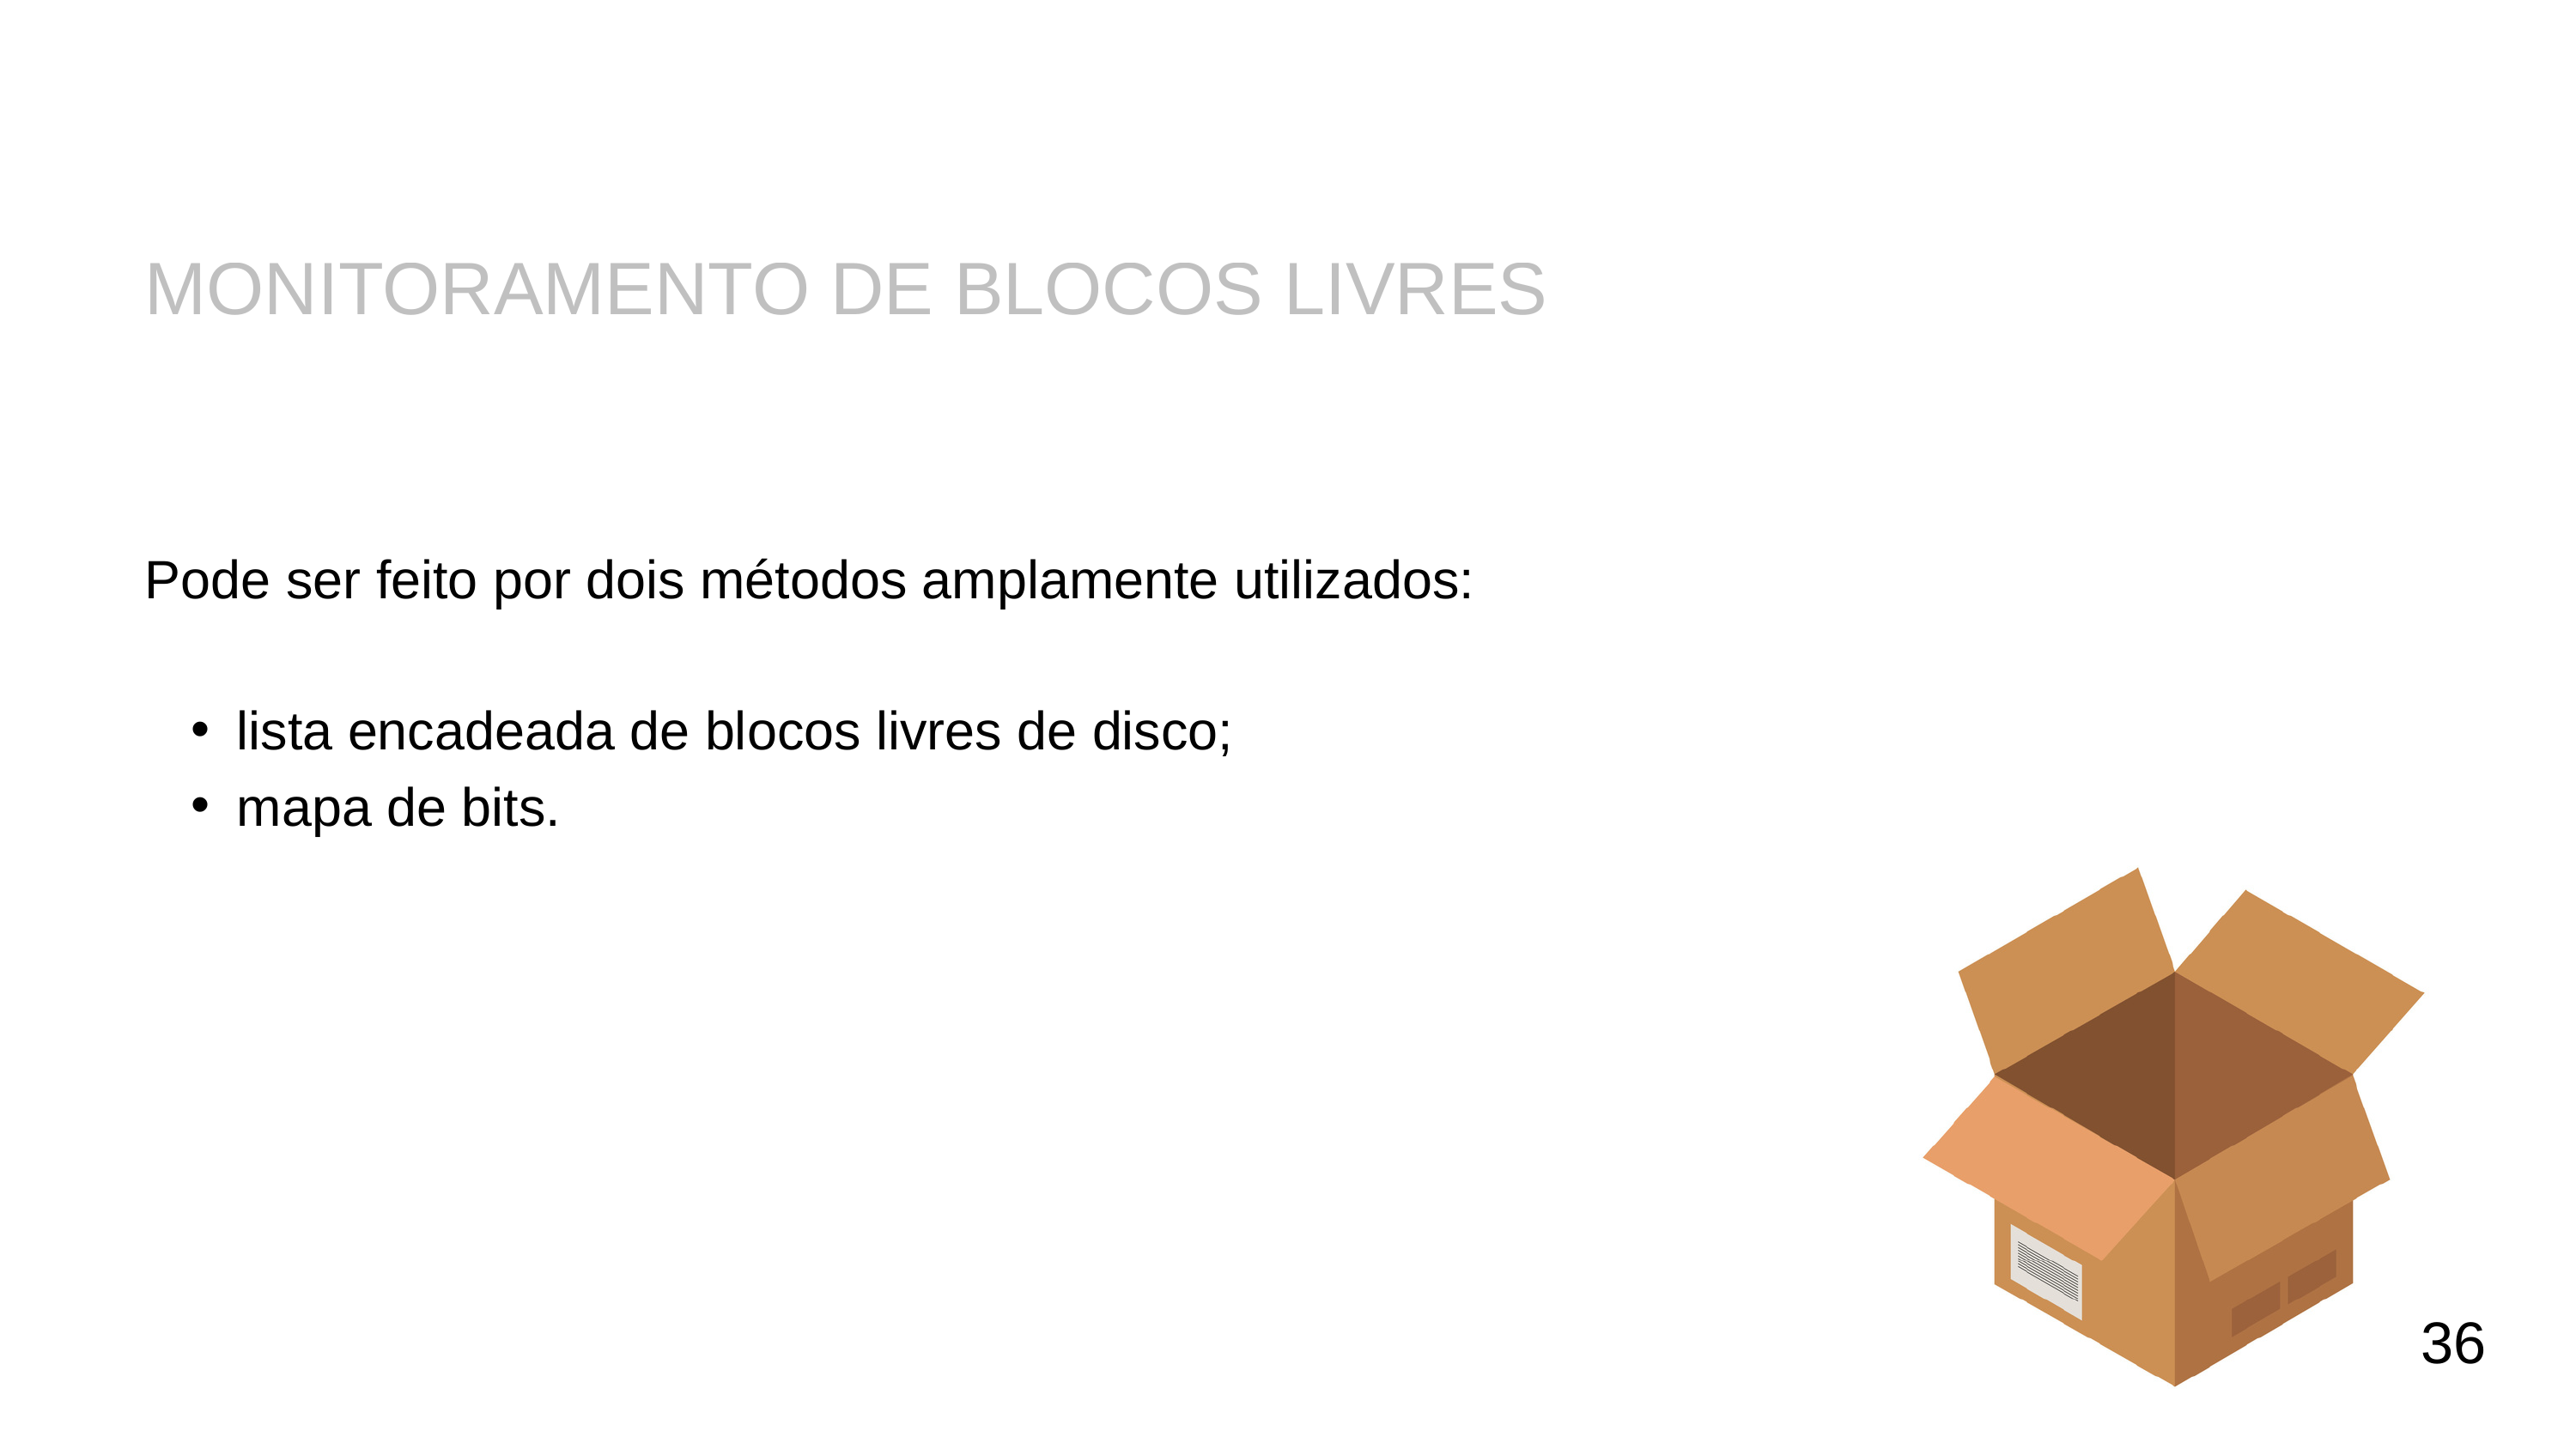

MONITORAMENTO DE BLOCOS LIVRES

Pode ser feito por dois métodos amplamente utilizados:

lista encadeada de blocos livres de disco;
mapa de bits.

36